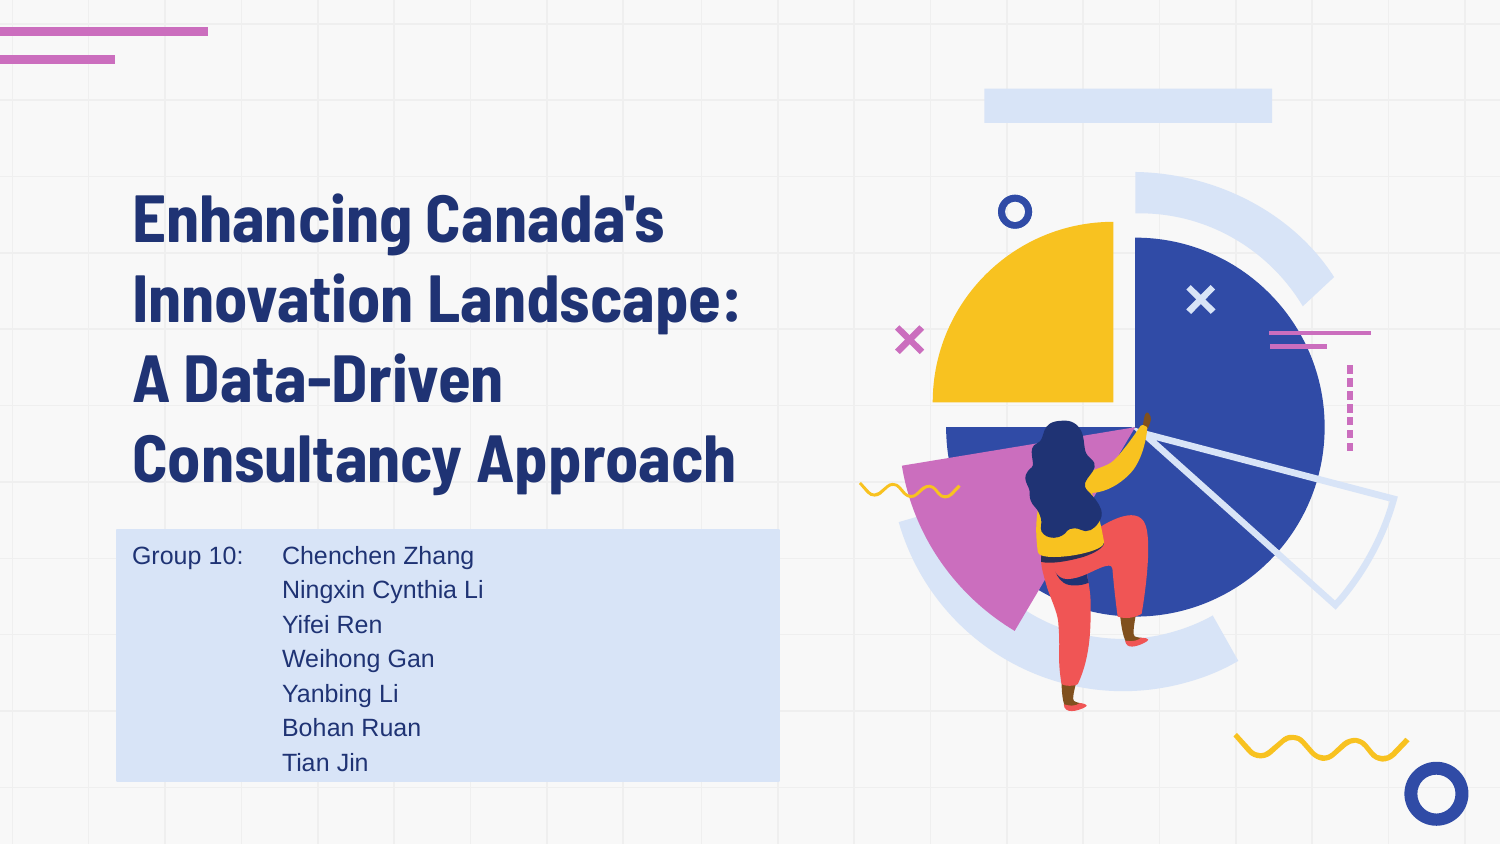

# Enhancing Canada's Innovation Landscape: A Data-Driven Consultancy Approach

Group 10: 	Chenchen Zhang
Ningxin Cynthia Li
Yifei Ren
Weihong Gan
Yanbing Li
Bohan Ruan
Tian Jin